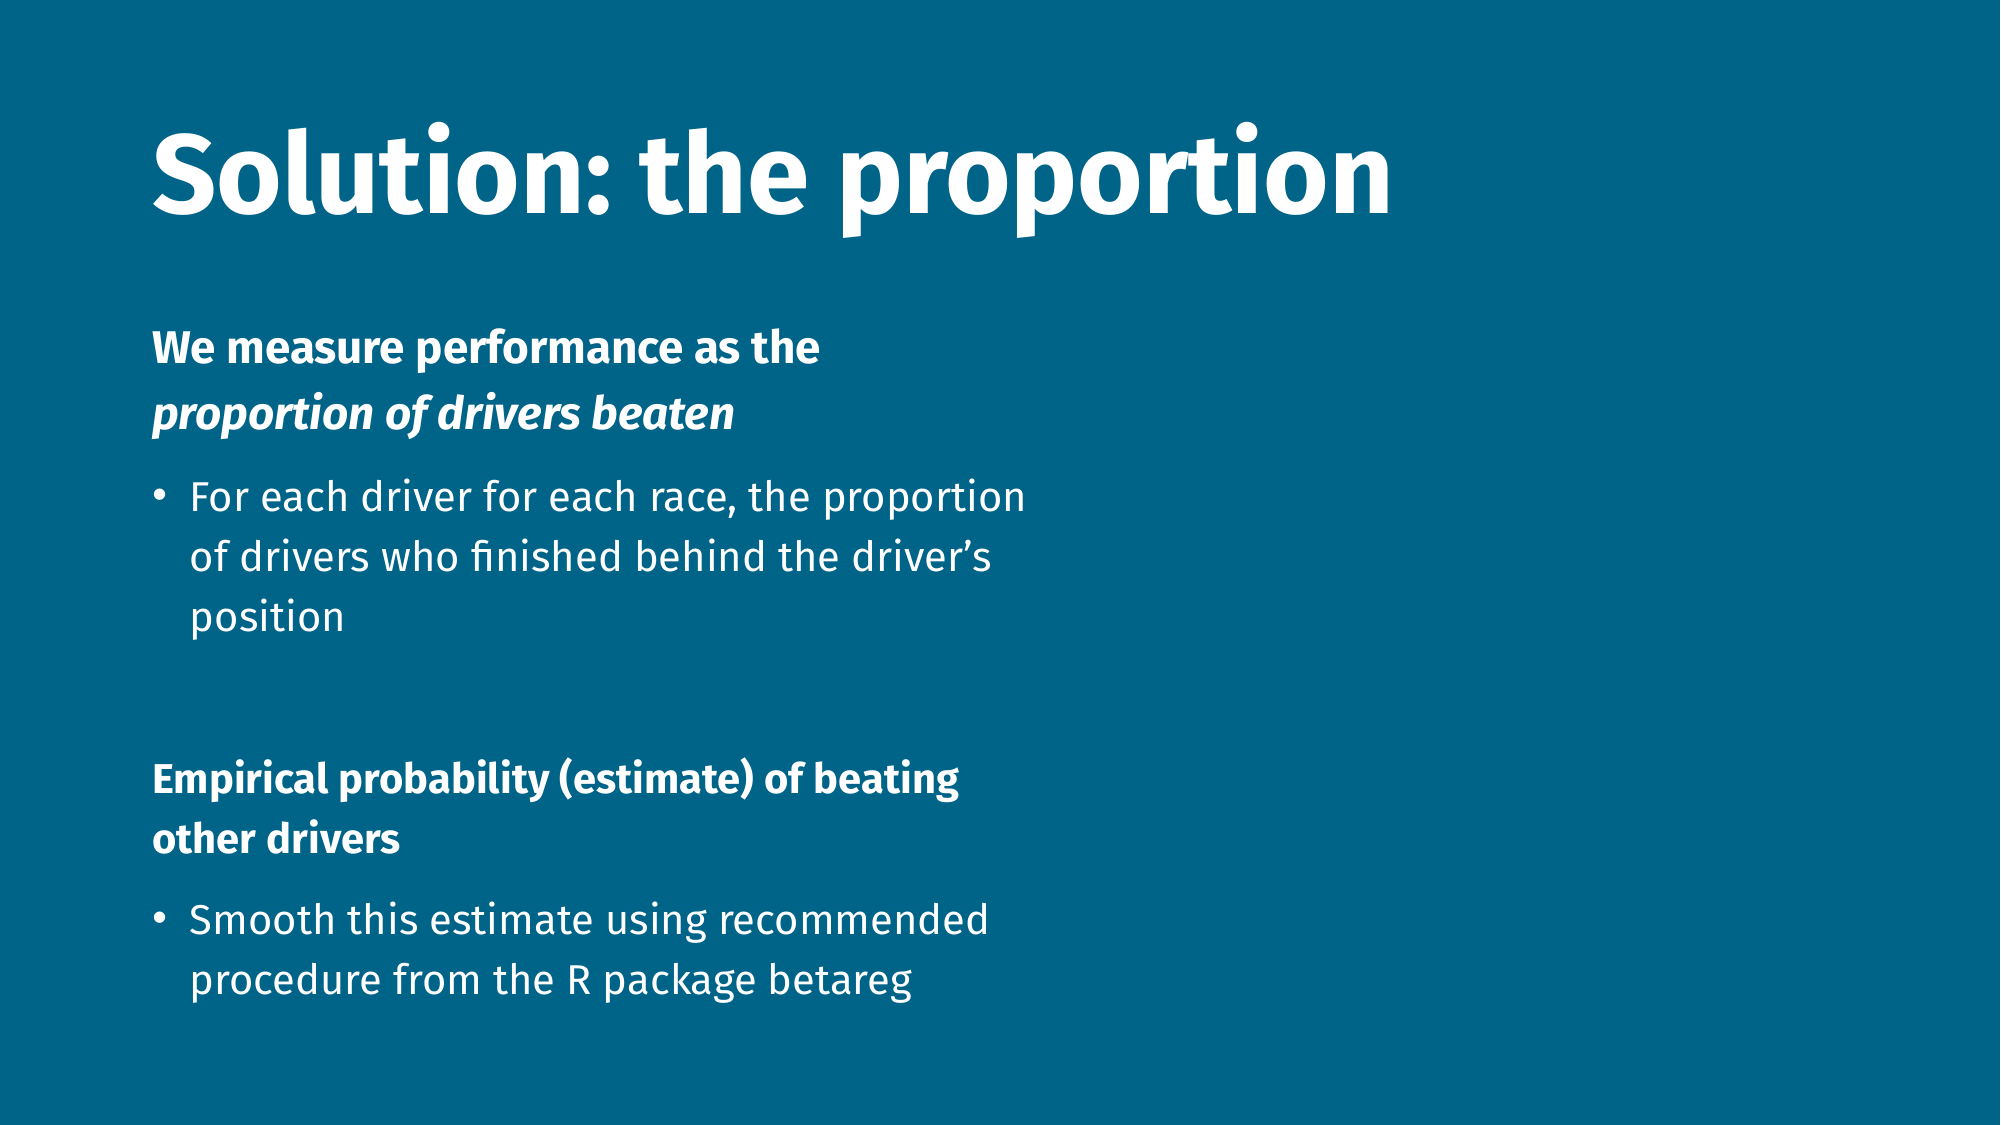

# Solution: the proportion
We measure performance as the proportion of drivers beaten
For each driver for each race, the proportion of drivers who finished behind the driver’s position

Empirical probability (estimate) of beating other drivers
Smooth this estimate using recommended procedure from the R package betareg